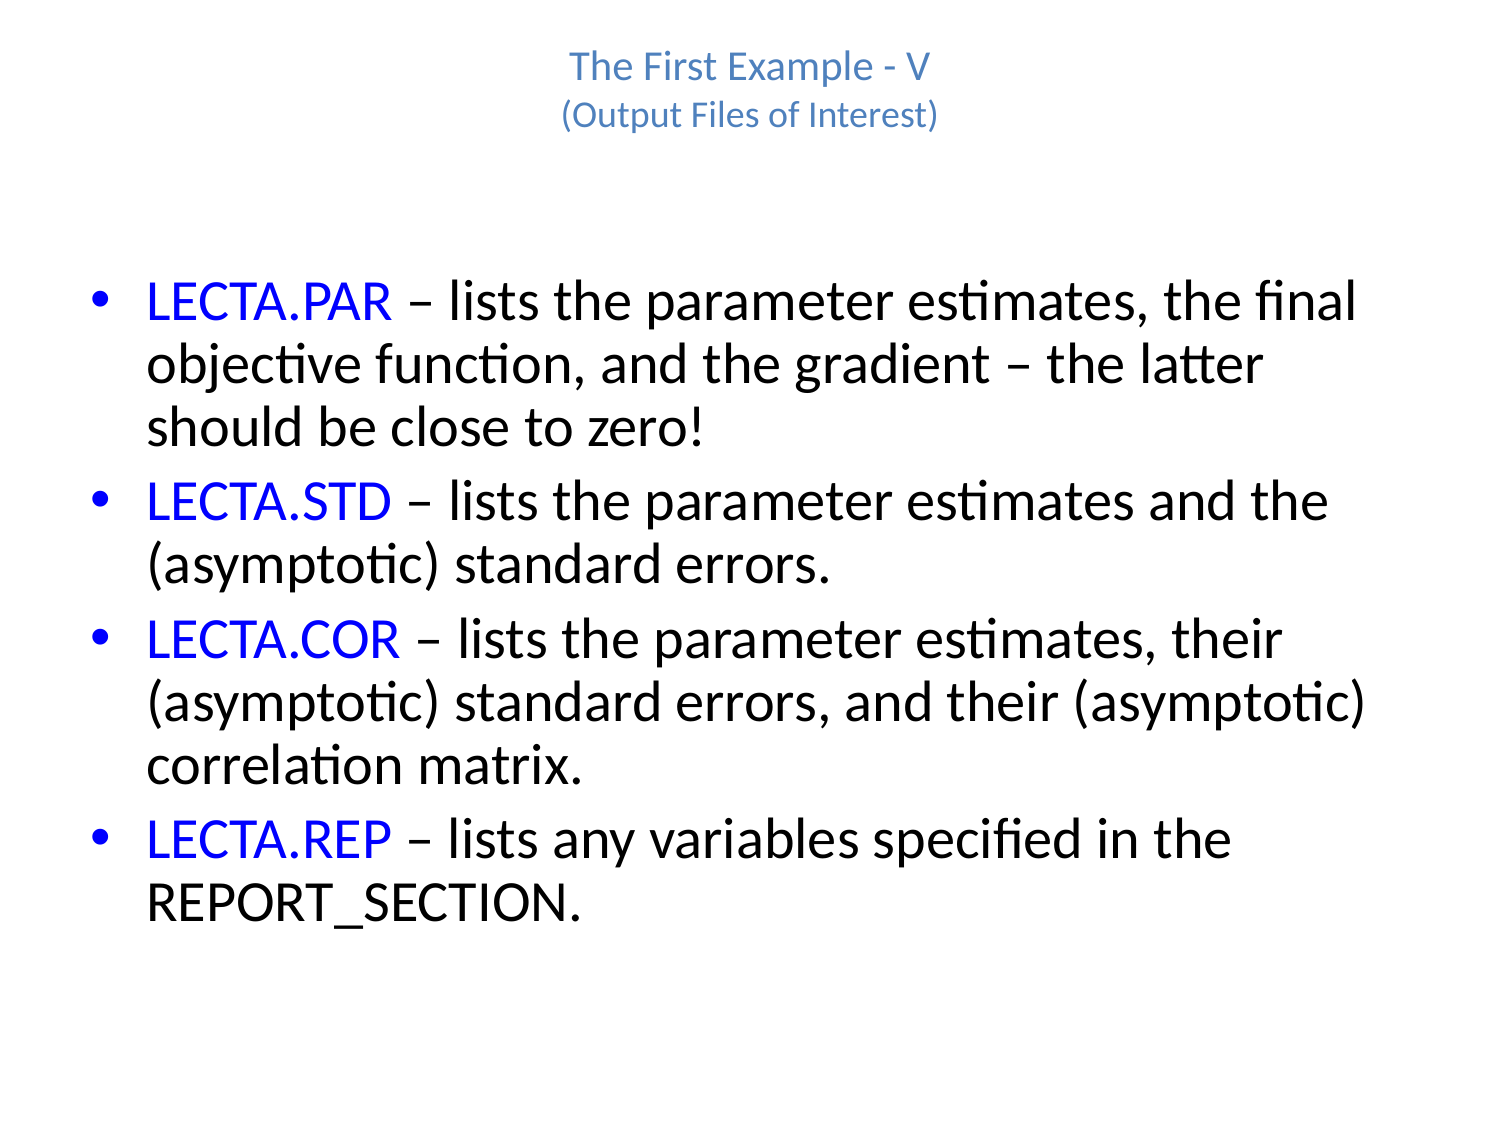

# The First Example - V (Output Files of Interest)
LECTA.PAR – lists the parameter estimates, the final objective function, and the gradient – the latter should be close to zero!
LECTA.STD – lists the parameter estimates and the (asymptotic) standard errors.
LECTA.COR – lists the parameter estimates, their (asymptotic) standard errors, and their (asymptotic) correlation matrix.
LECTA.REP – lists any variables specified in the REPORT_SECTION.